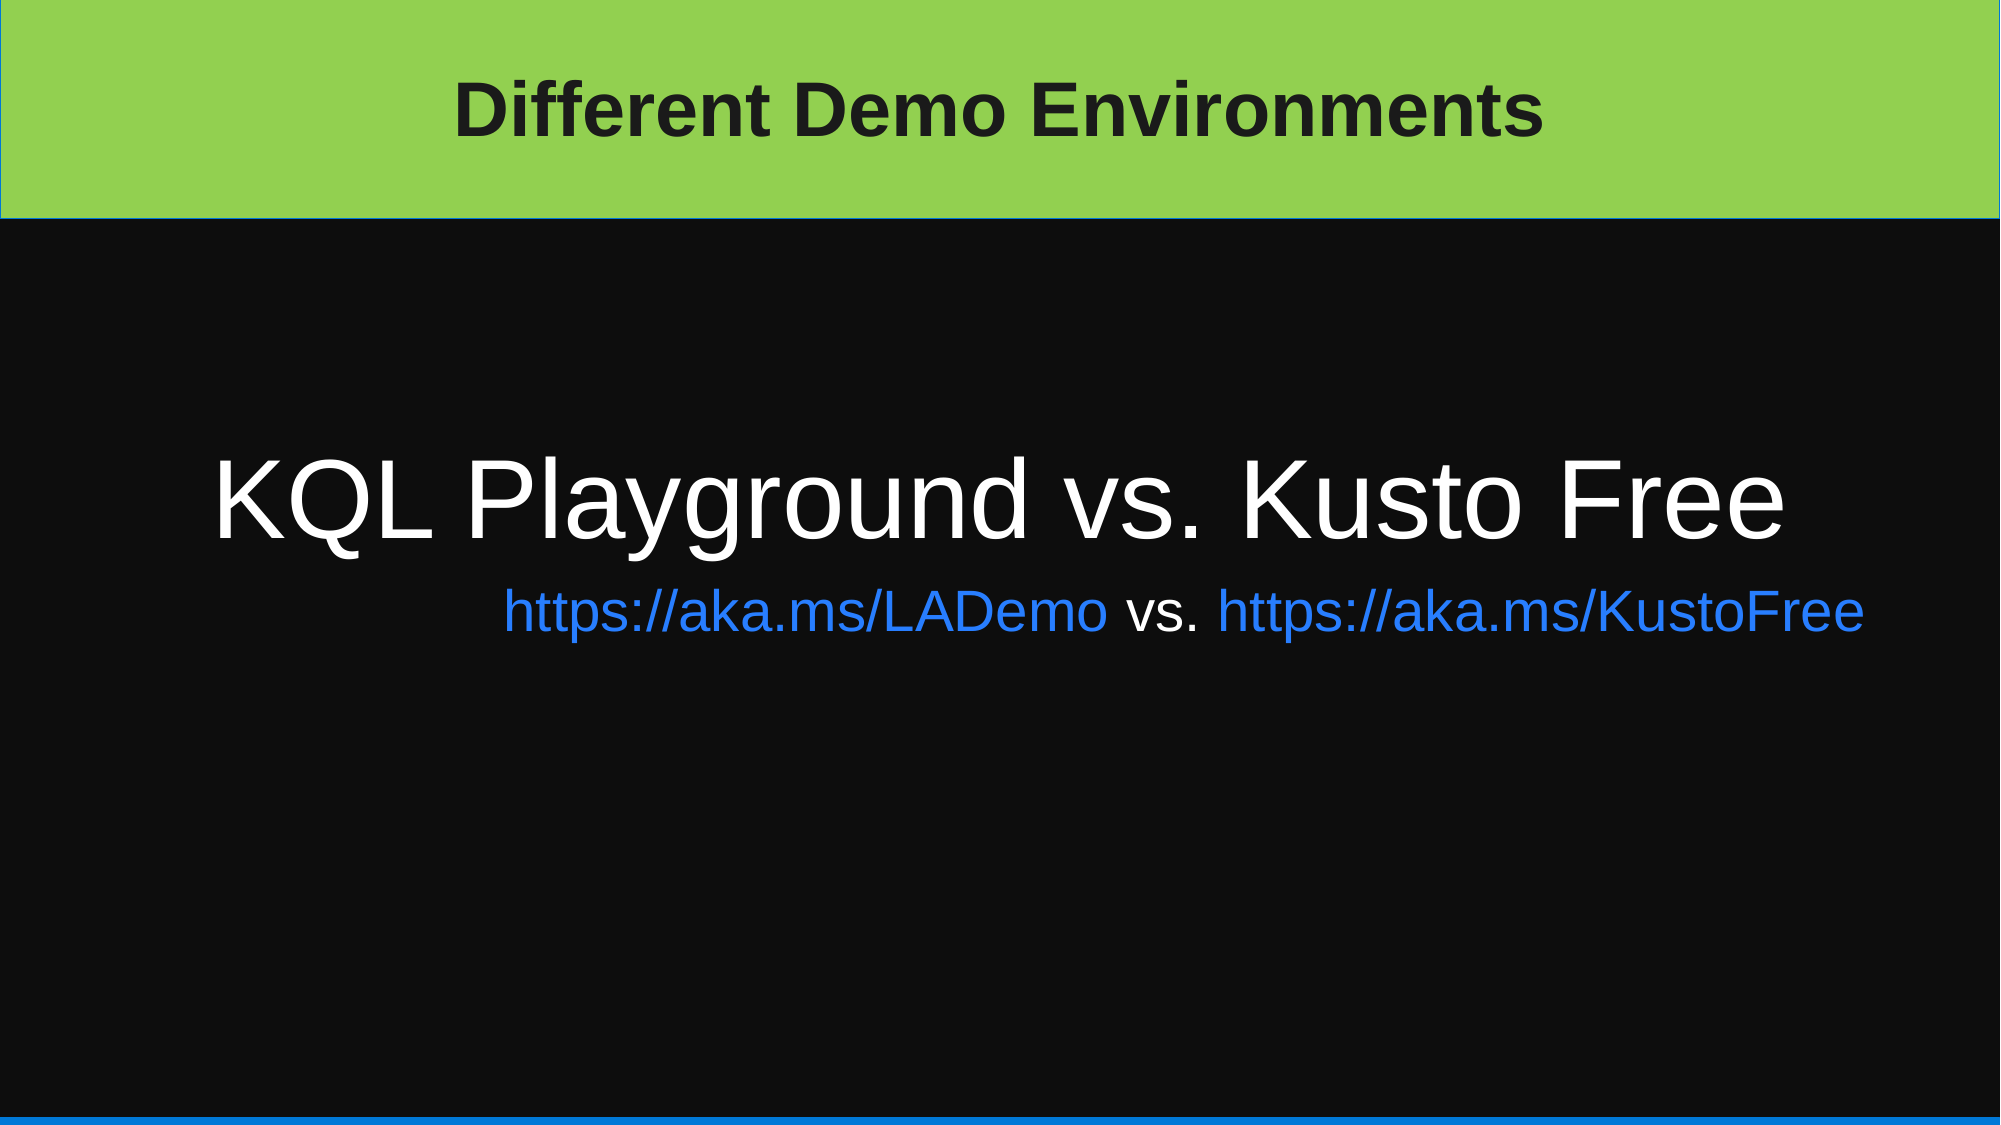

Different Demo Environments
KQL Playground vs. Kusto Free
                          https://aka.ms/LADemo vs. https://aka.ms/KustoFree